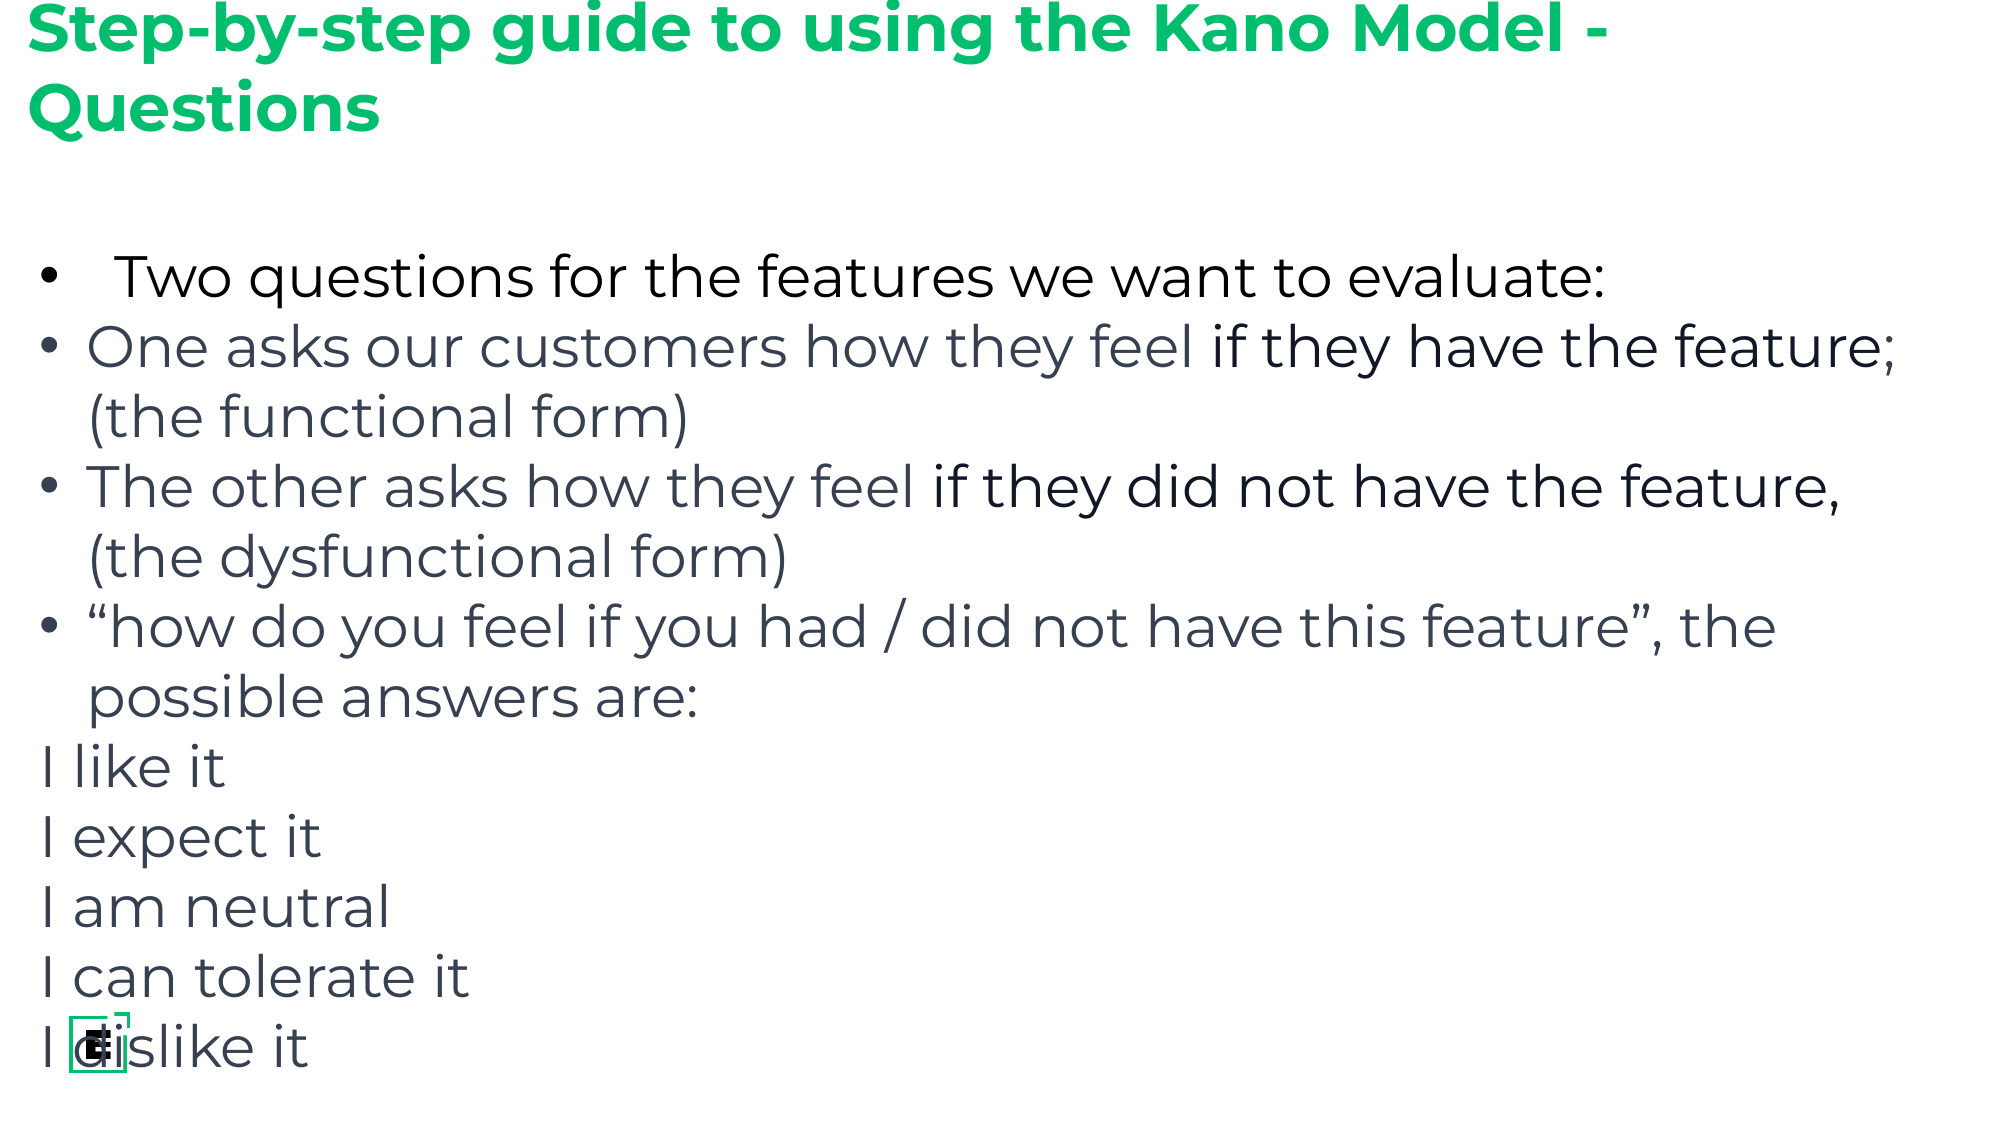

Step-by-step guide to using the Kano Model - Questions
Two questions for the features we want to evaluate:
One asks our customers how they feel if they have the feature; (the functional form)
The other asks how they feel if they did not have the feature, (the dysfunctional form)
“how do you feel if you had / did not have this feature”, the possible answers are:
I like it
I expect it
I am neutral
I can tolerate it
I dislike it